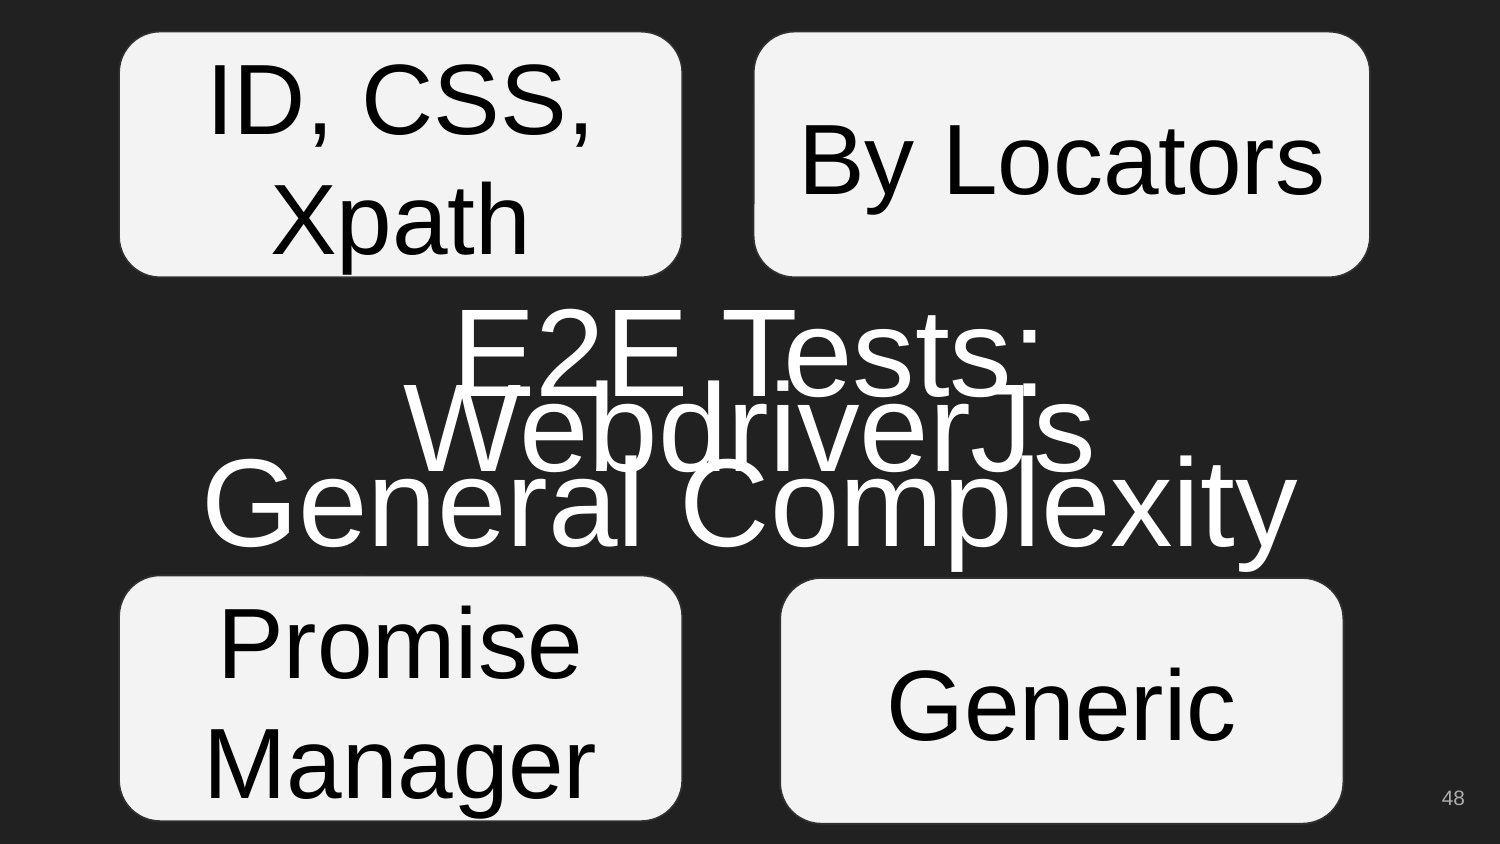

Selectors
ID, CSS,
Xpath
Locator Strategy
Locator Strategy
Locator Strategy
By Locators
WebdriverJs
# E2E Tests:
General Complexity
Test Flows
Test Flows
Test Flows
Promise Manager
SPA Types
SPA Types
SPA Types
SPA Types
SPA Types
Generic
48